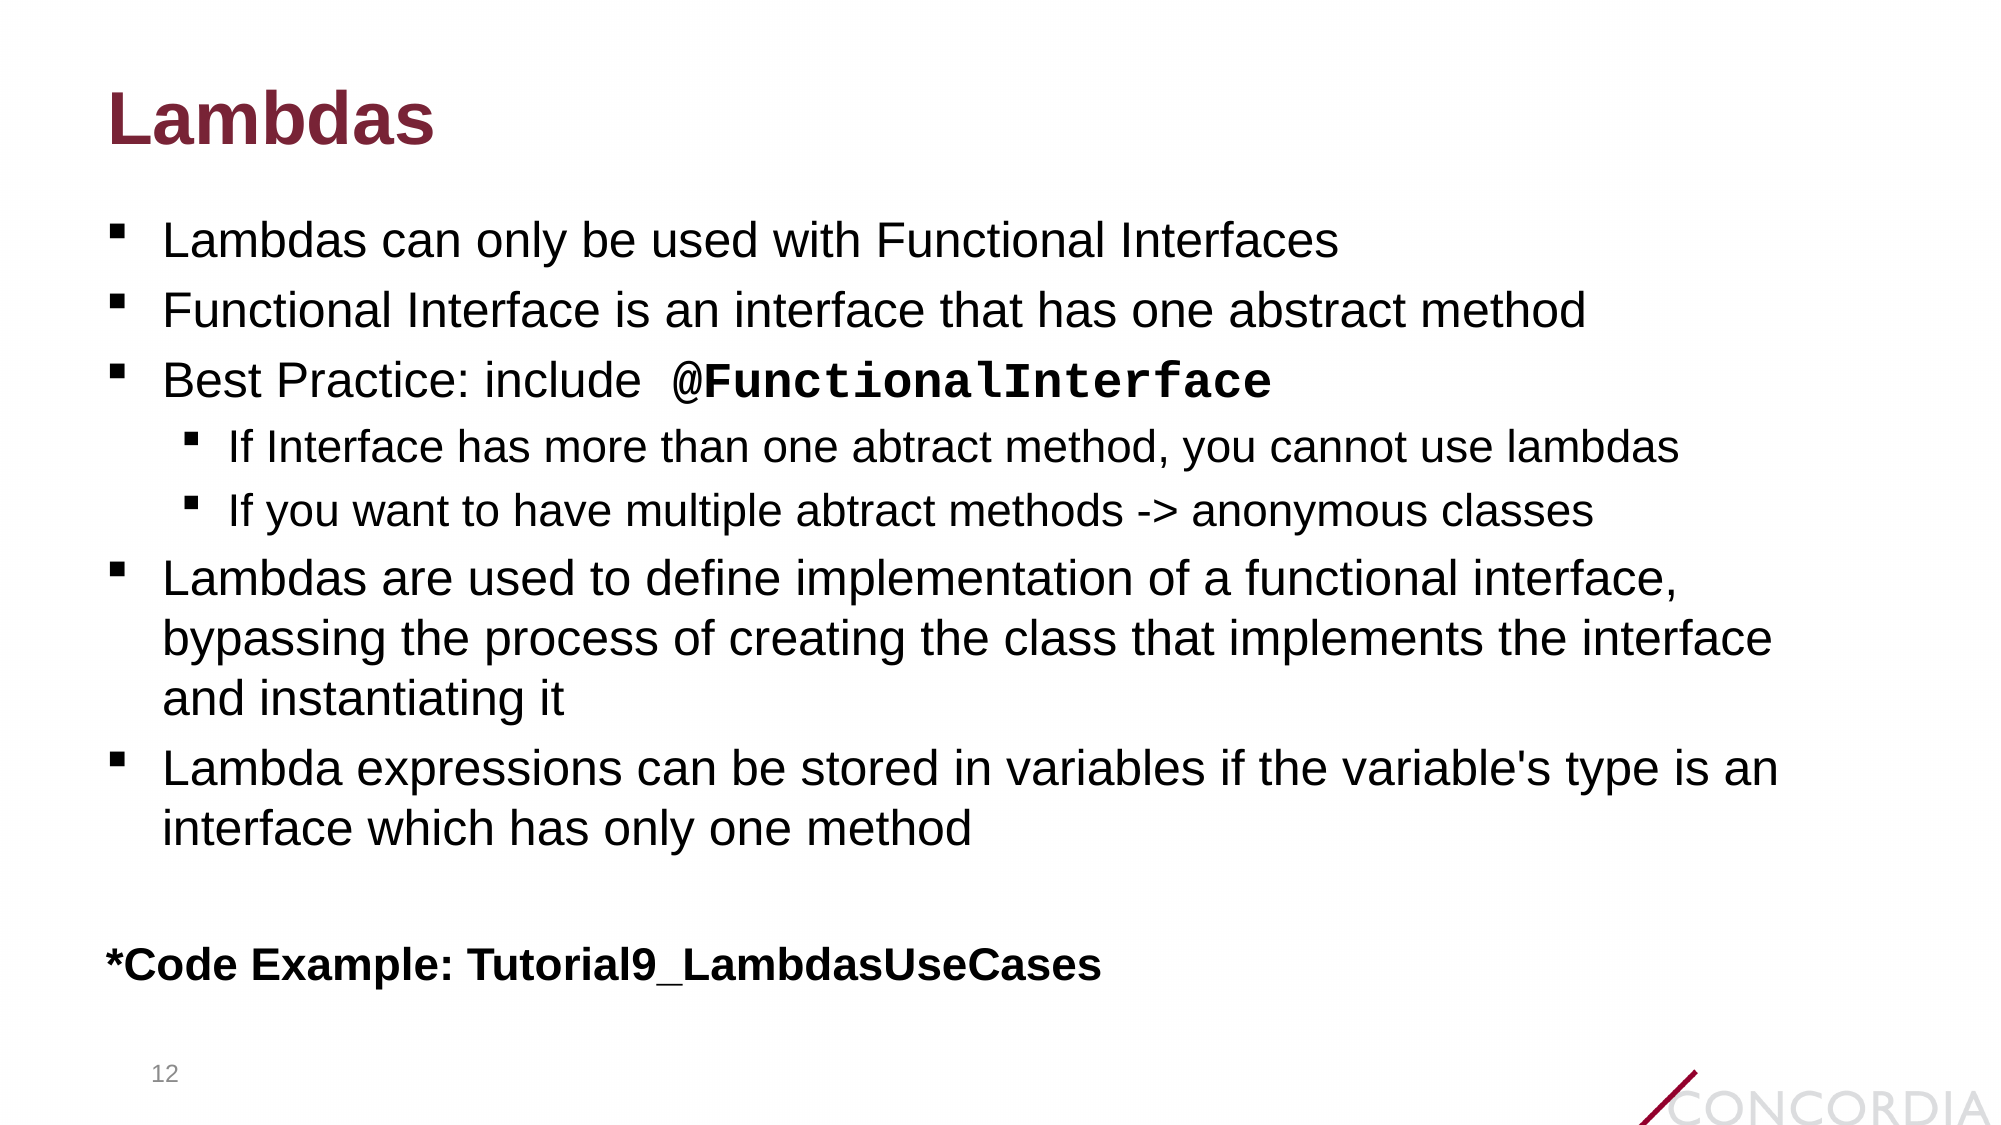

# Lambdas
Lambdas can only be used with Functional Interfaces
Functional Interface is an interface that has one abstract method
Best Practice: include @FunctionalInterface
If Interface has more than one abtract method, you cannot use lambdas
If you want to have multiple abtract methods -> anonymous classes
Lambdas are used to define implementation of a functional interface, bypassing the process of creating the class that implements the interface and instantiating it
Lambda expressions can be stored in variables if the variable's type is an interface which has only one method

*Code Example: Tutorial9_LambdasUseCases

12